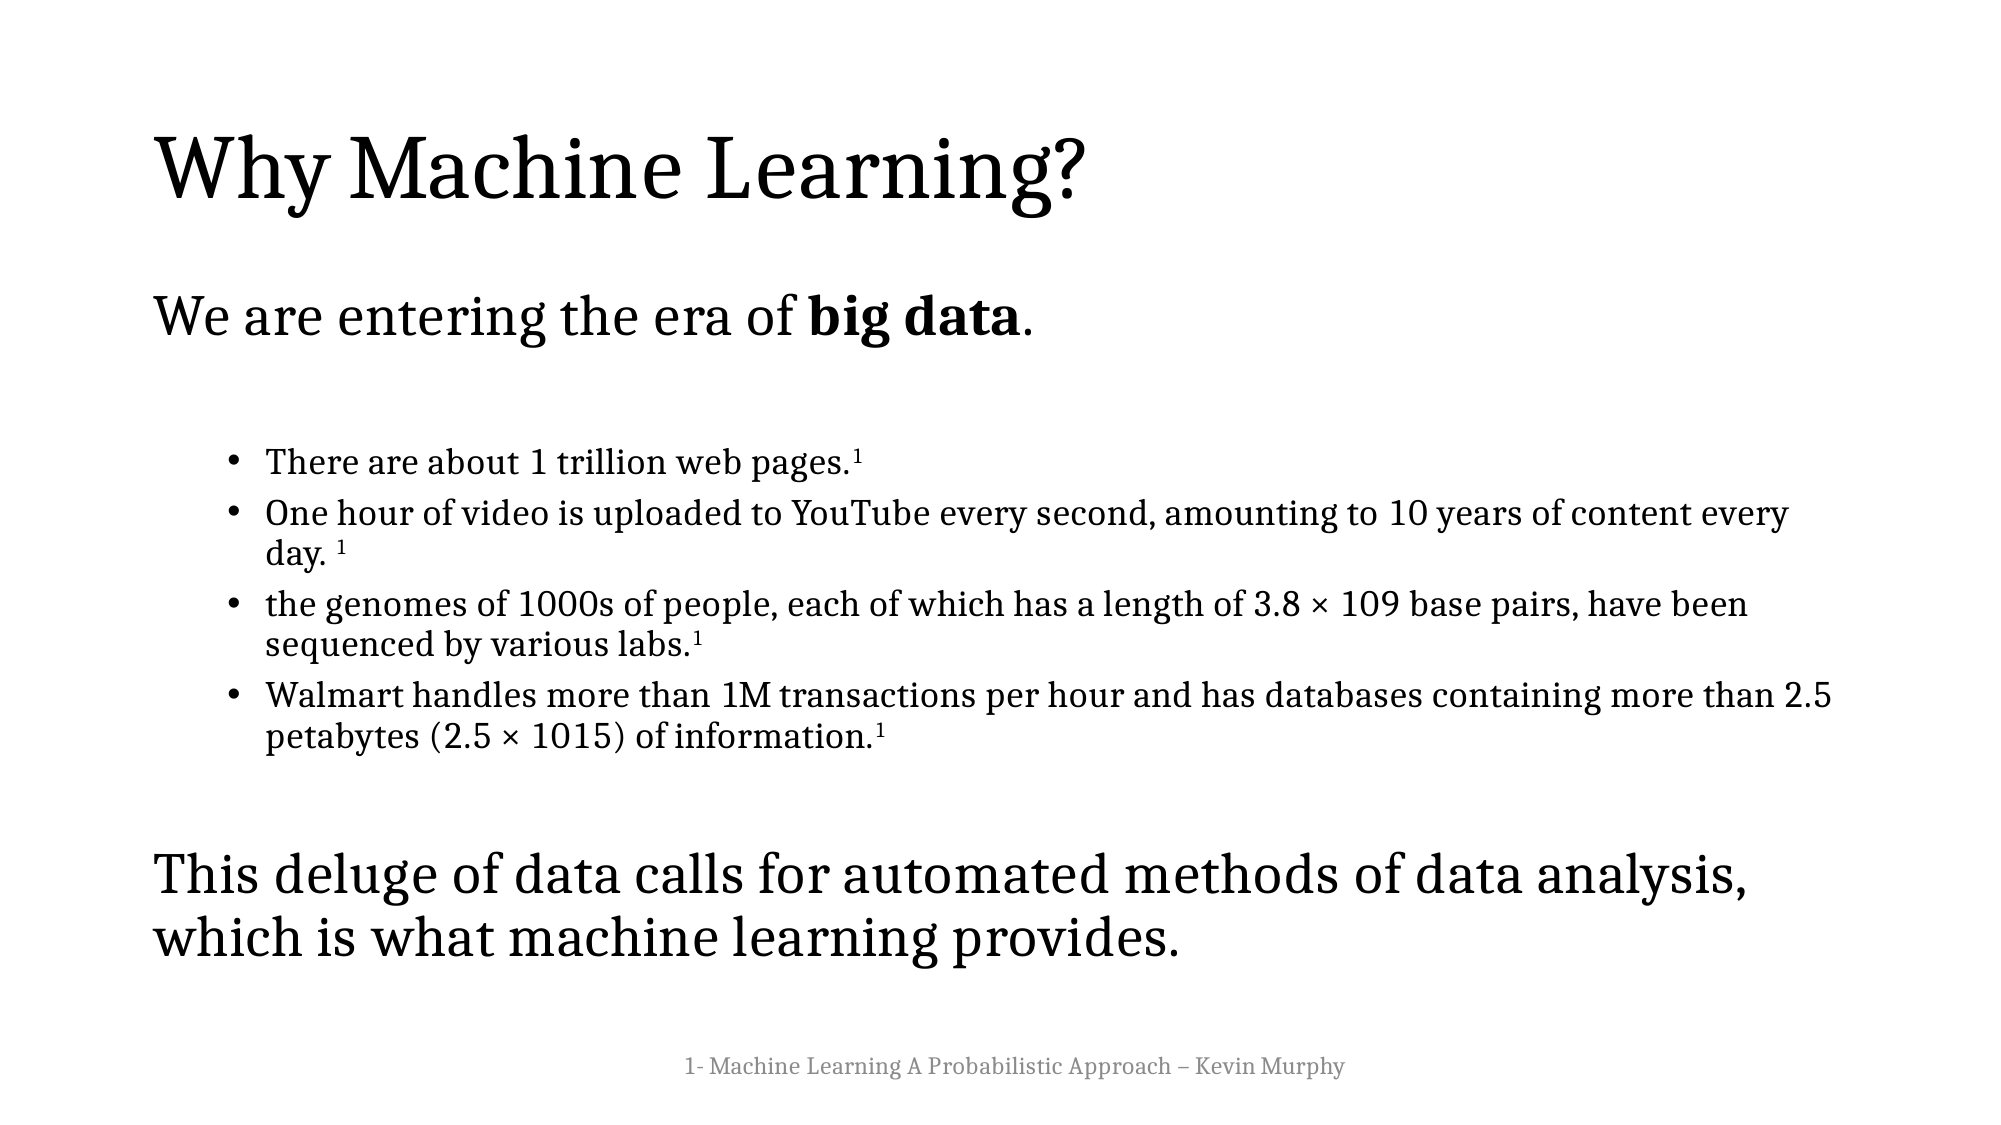

# Why Machine Learning?
We are entering the era of big data.

There are about 1 trillion web pages.1
One hour of video is uploaded to YouTube every second, amounting to 10 years of content every day. 1
the genomes of 1000s of people, each of which has a length of 3.8 × 109 base pairs, have been sequenced by various labs.1
Walmart handles more than 1M transactions per hour and has databases containing more than 2.5 petabytes (2.5 × 1015) of information.1

This deluge of data calls for automated methods of data analysis, which is what machine learning provides.
1- Machine Learning A Probabilistic Approach – Kevin Murphy